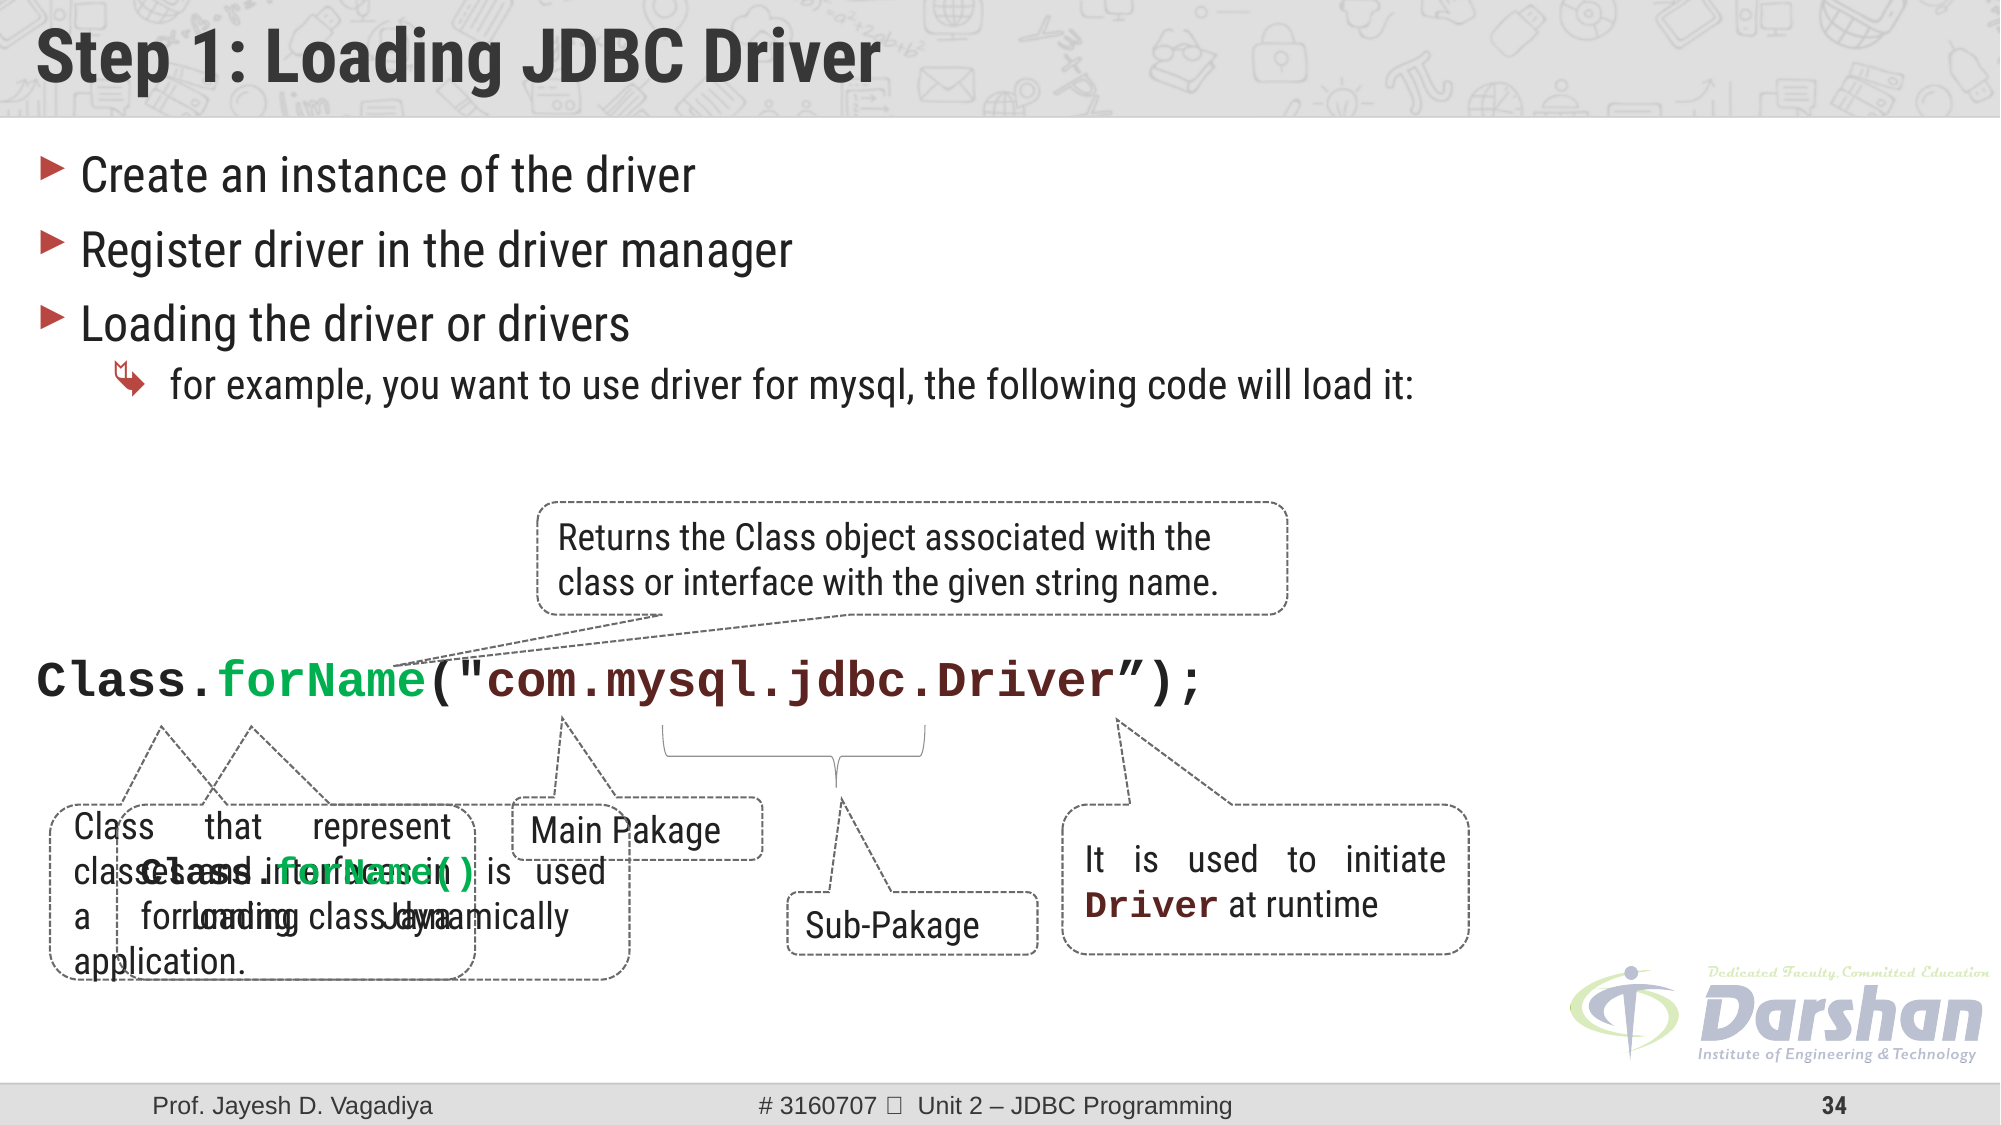

# Step 1: Loading JDBC Driver
Create an instance of the driver
Register driver in the driver manager
Loading the driver or drivers
for example, you want to use driver for mysql, the following code will load it:

Class.forName("com.mysql.jdbc.Driver”);

Returns the Class object associated with the class or interface with the given string name.

Main Pakage
Class that represent classes and interfaces in a running Java application.
Class.forName() is used for loading class dynamically
It is used to initiate Driver at runtime
Sub-Pakage